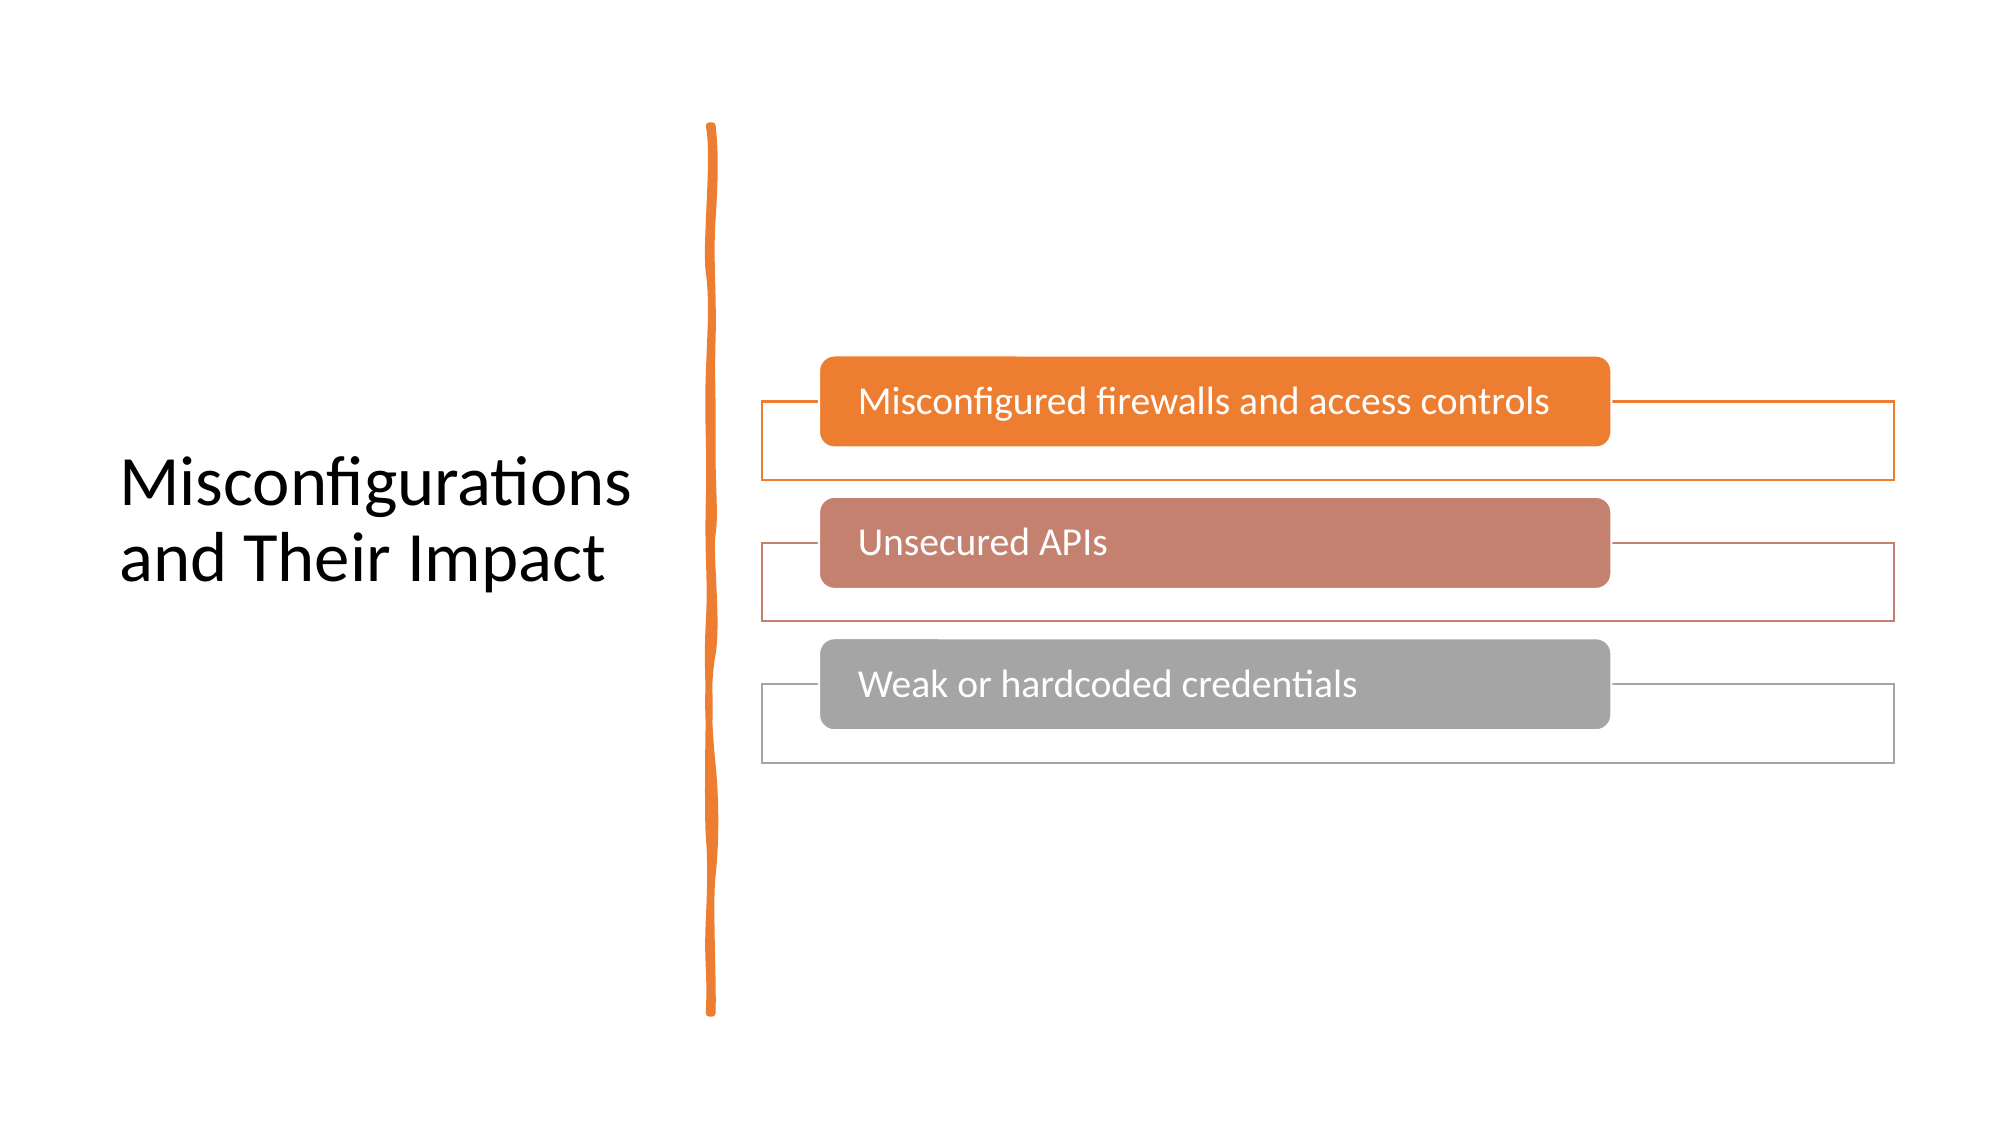

Misconfigured firewalls and access controls
Unsecured APIs
Weak or hardcoded credentials
# Misconfigurations and Their Impact